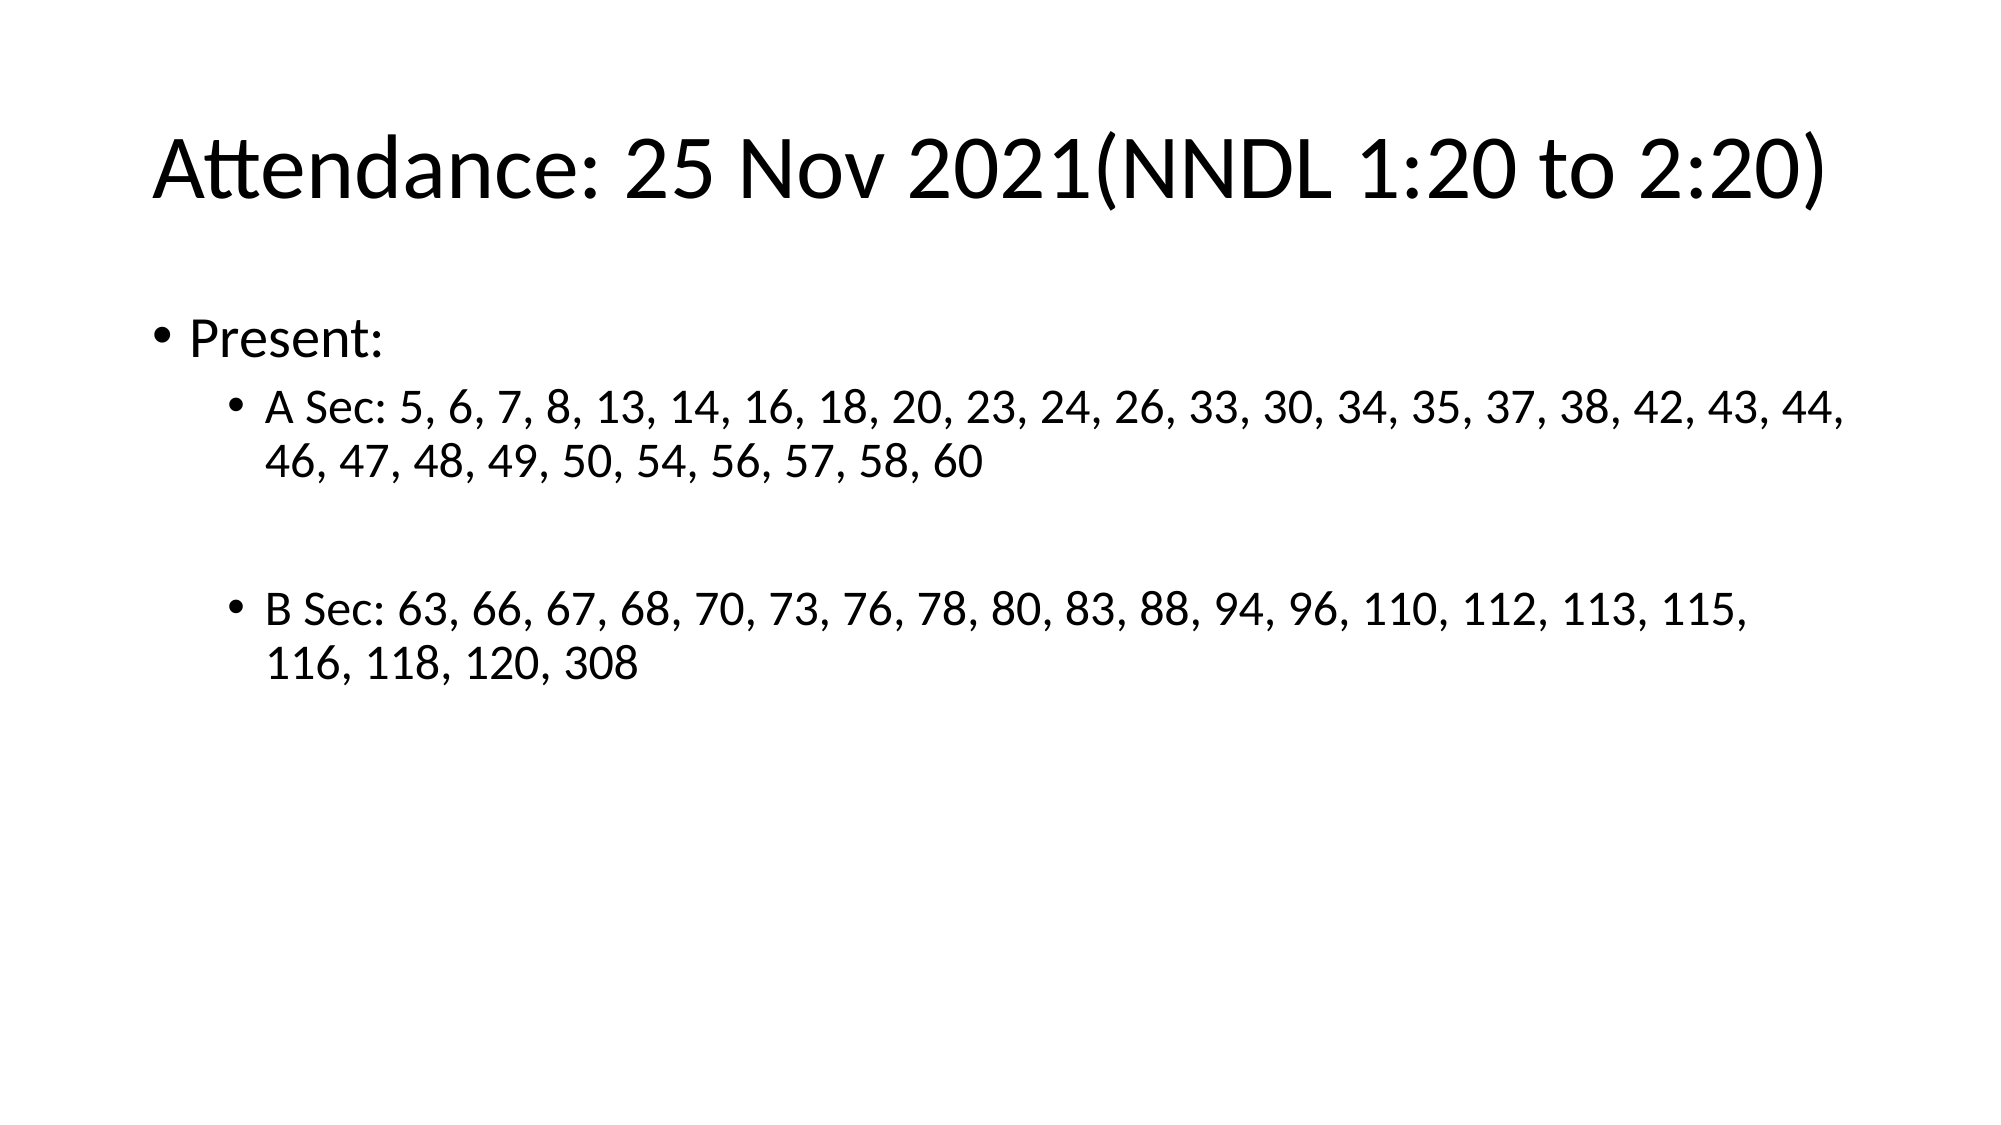

# Attendance: 25 Nov 2021(NNDL 1:20 to 2:20)
Present:
A Sec: 5, 6, 7, 8, 13, 14, 16, 18, 20, 23, 24, 26, 33, 30, 34, 35, 37, 38, 42, 43, 44, 46, 47, 48, 49, 50, 54, 56, 57, 58, 60

B Sec: 63, 66, 67, 68, 70, 73, 76, 78, 80, 83, 88, 94, 96, 110, 112, 113, 115, 116, 118, 120, 308